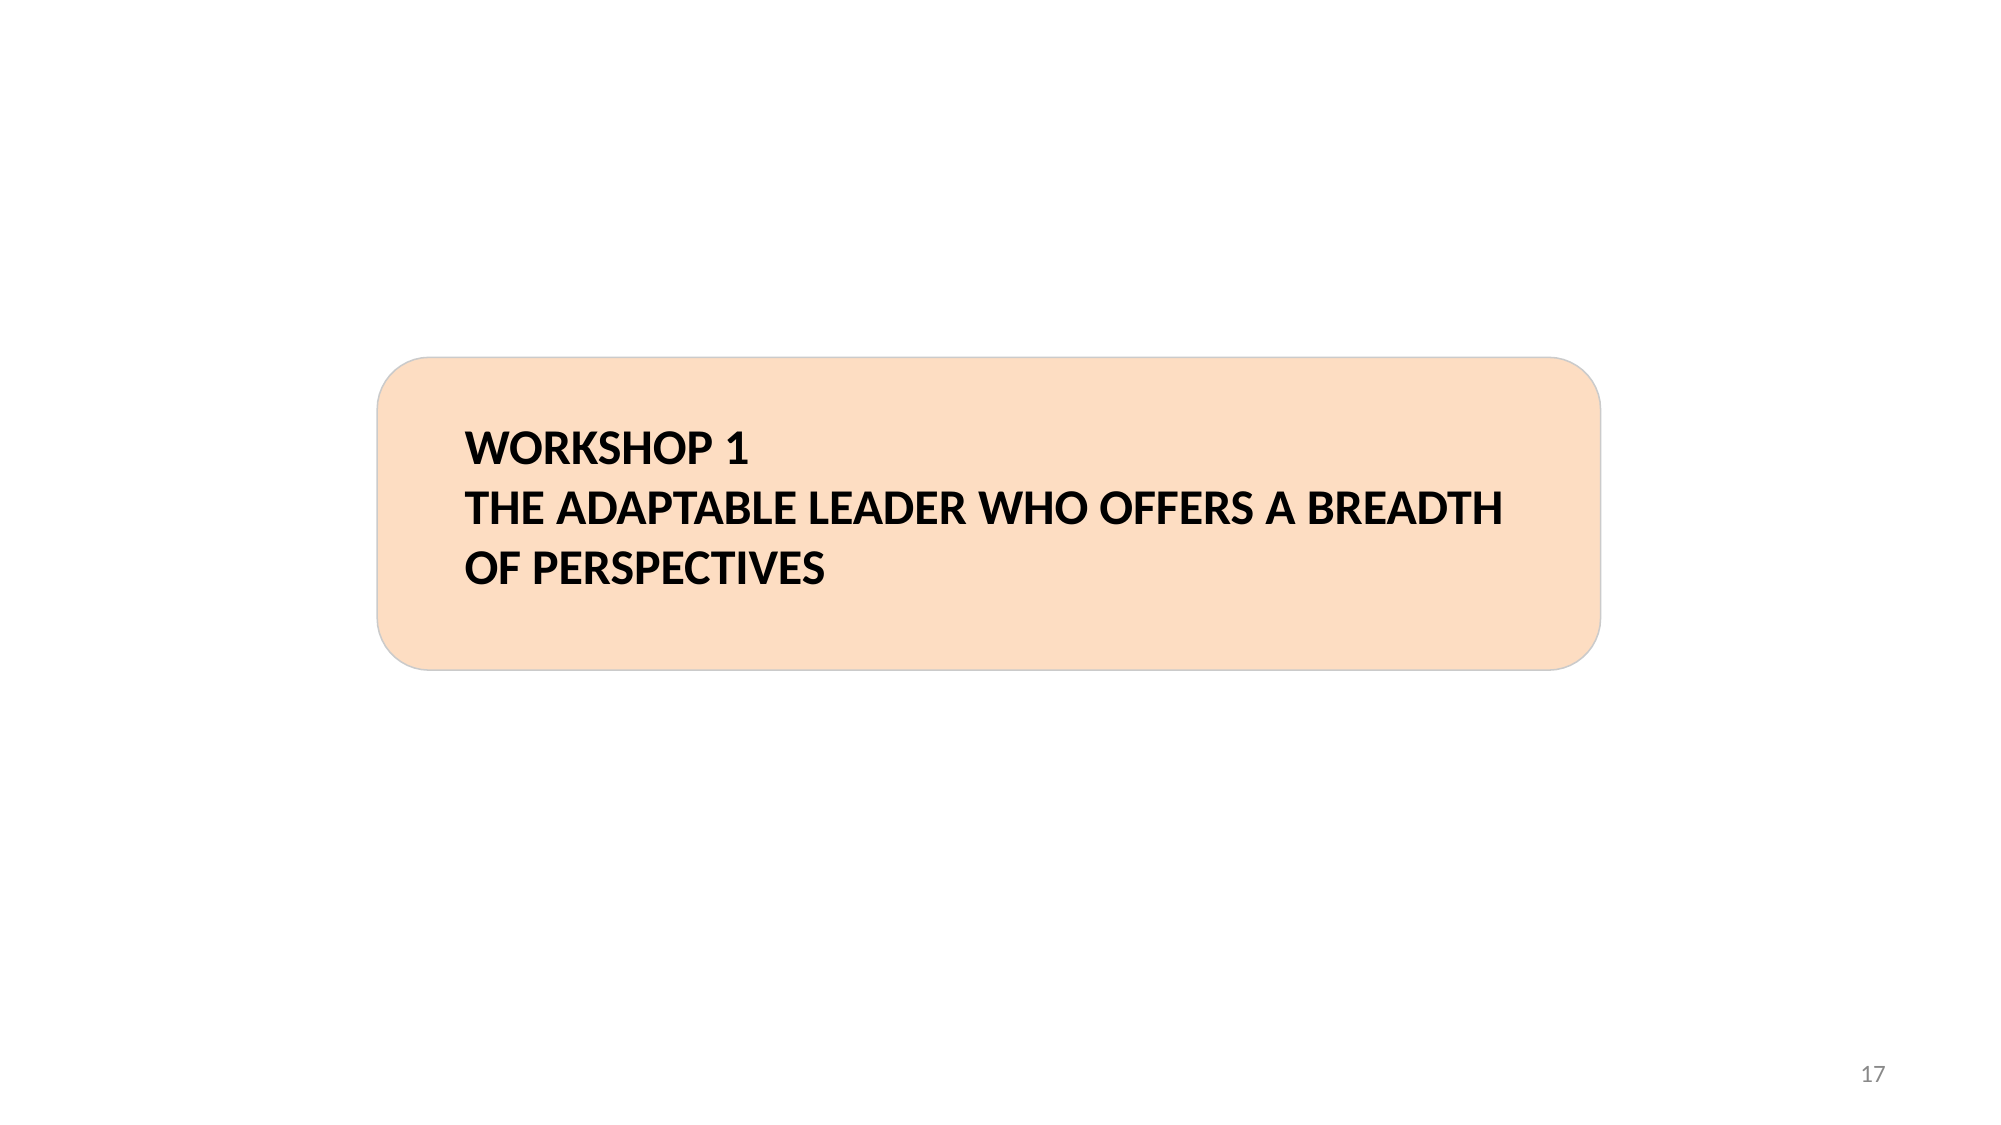

# WORKSHOP 1 THE ADAPTABLE LEADER WHO OFFERS A BREADTH OF PERSPECTIVES
17